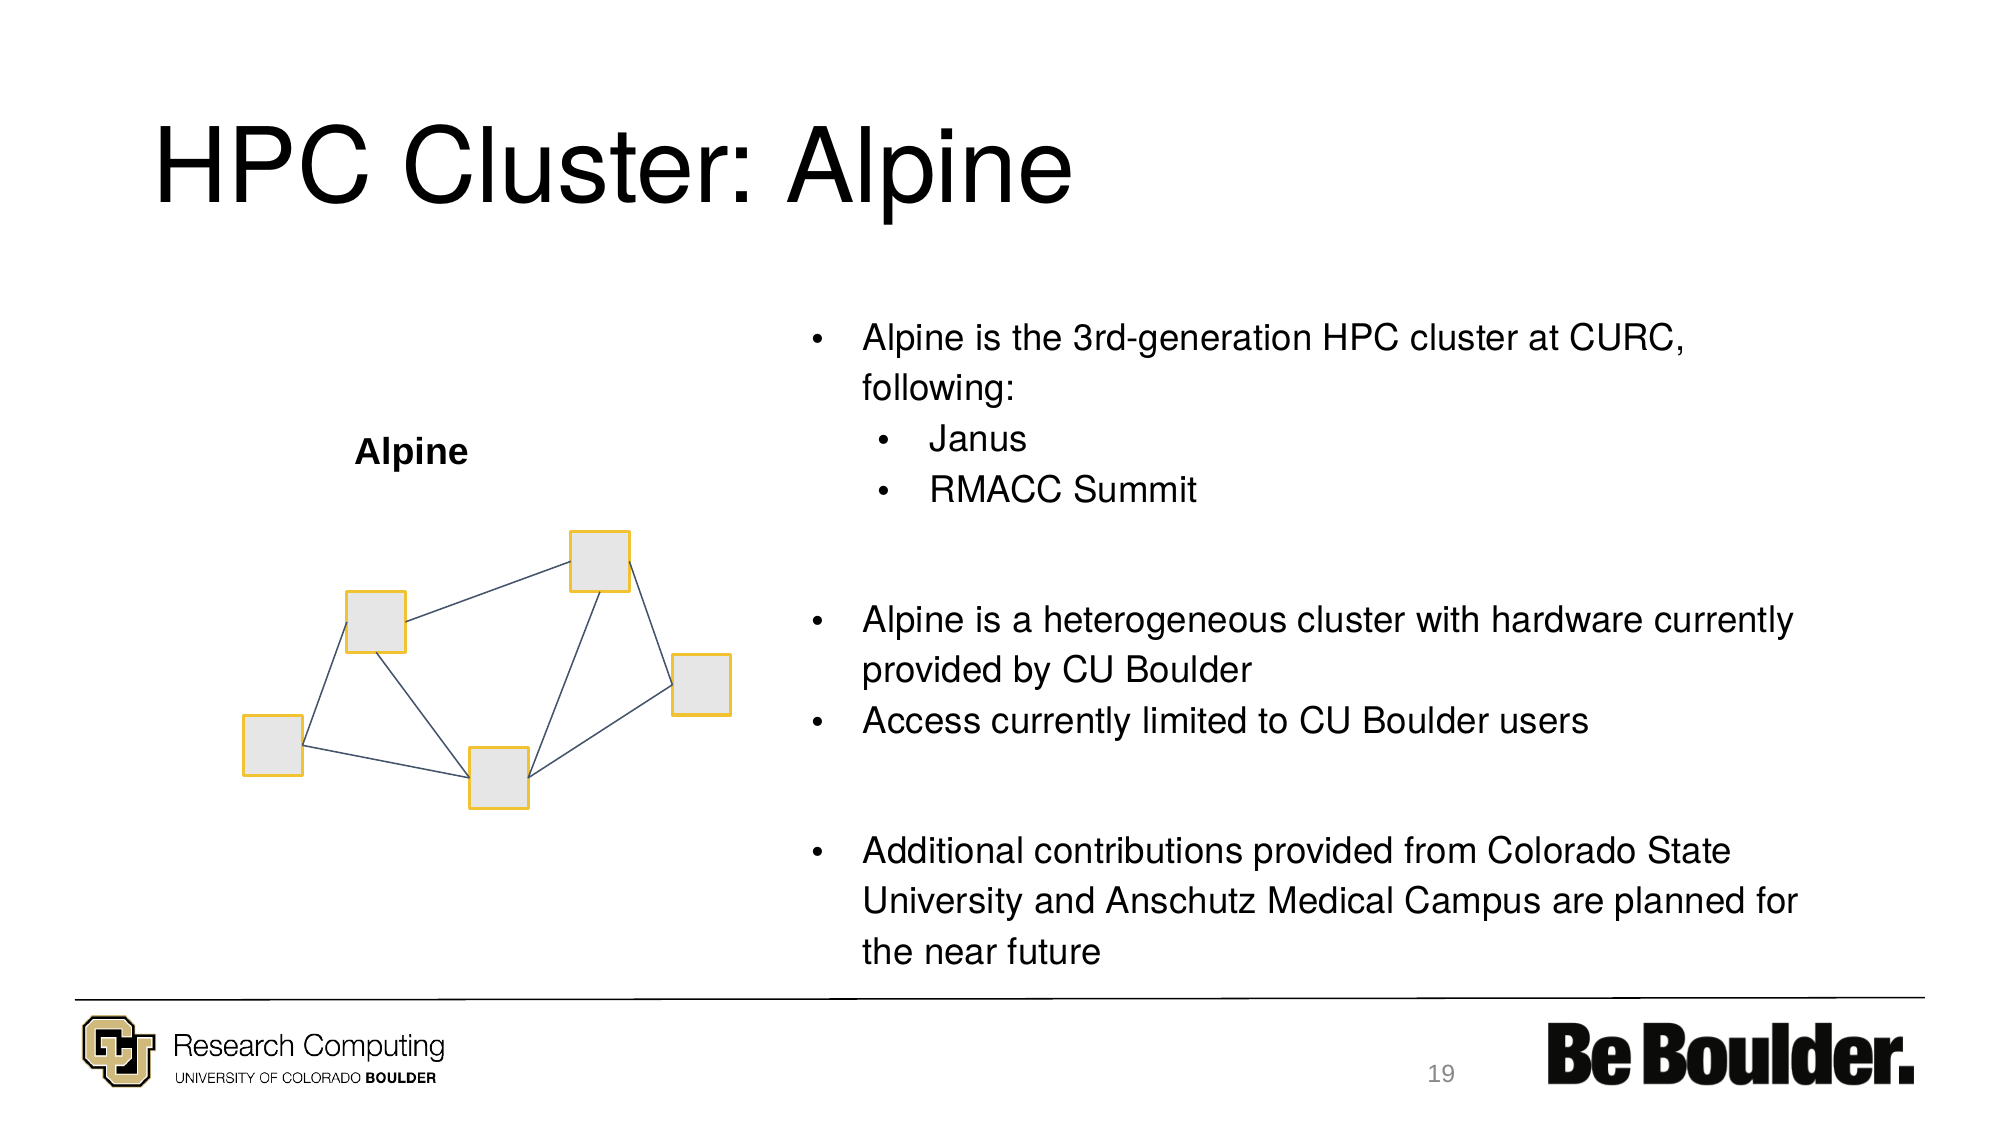

# HPC Cluster: Alpine
Alpine is the 3rd-generation HPC cluster at CURC, following:
Janus
RMACC Summit

Alpine is a heterogeneous cluster with hardware currently provided by CU Boulder
Access currently limited to CU Boulder users

Additional contributions provided from Colorado State University and Anschutz Medical Campus are planned for the near future
Alpine

19